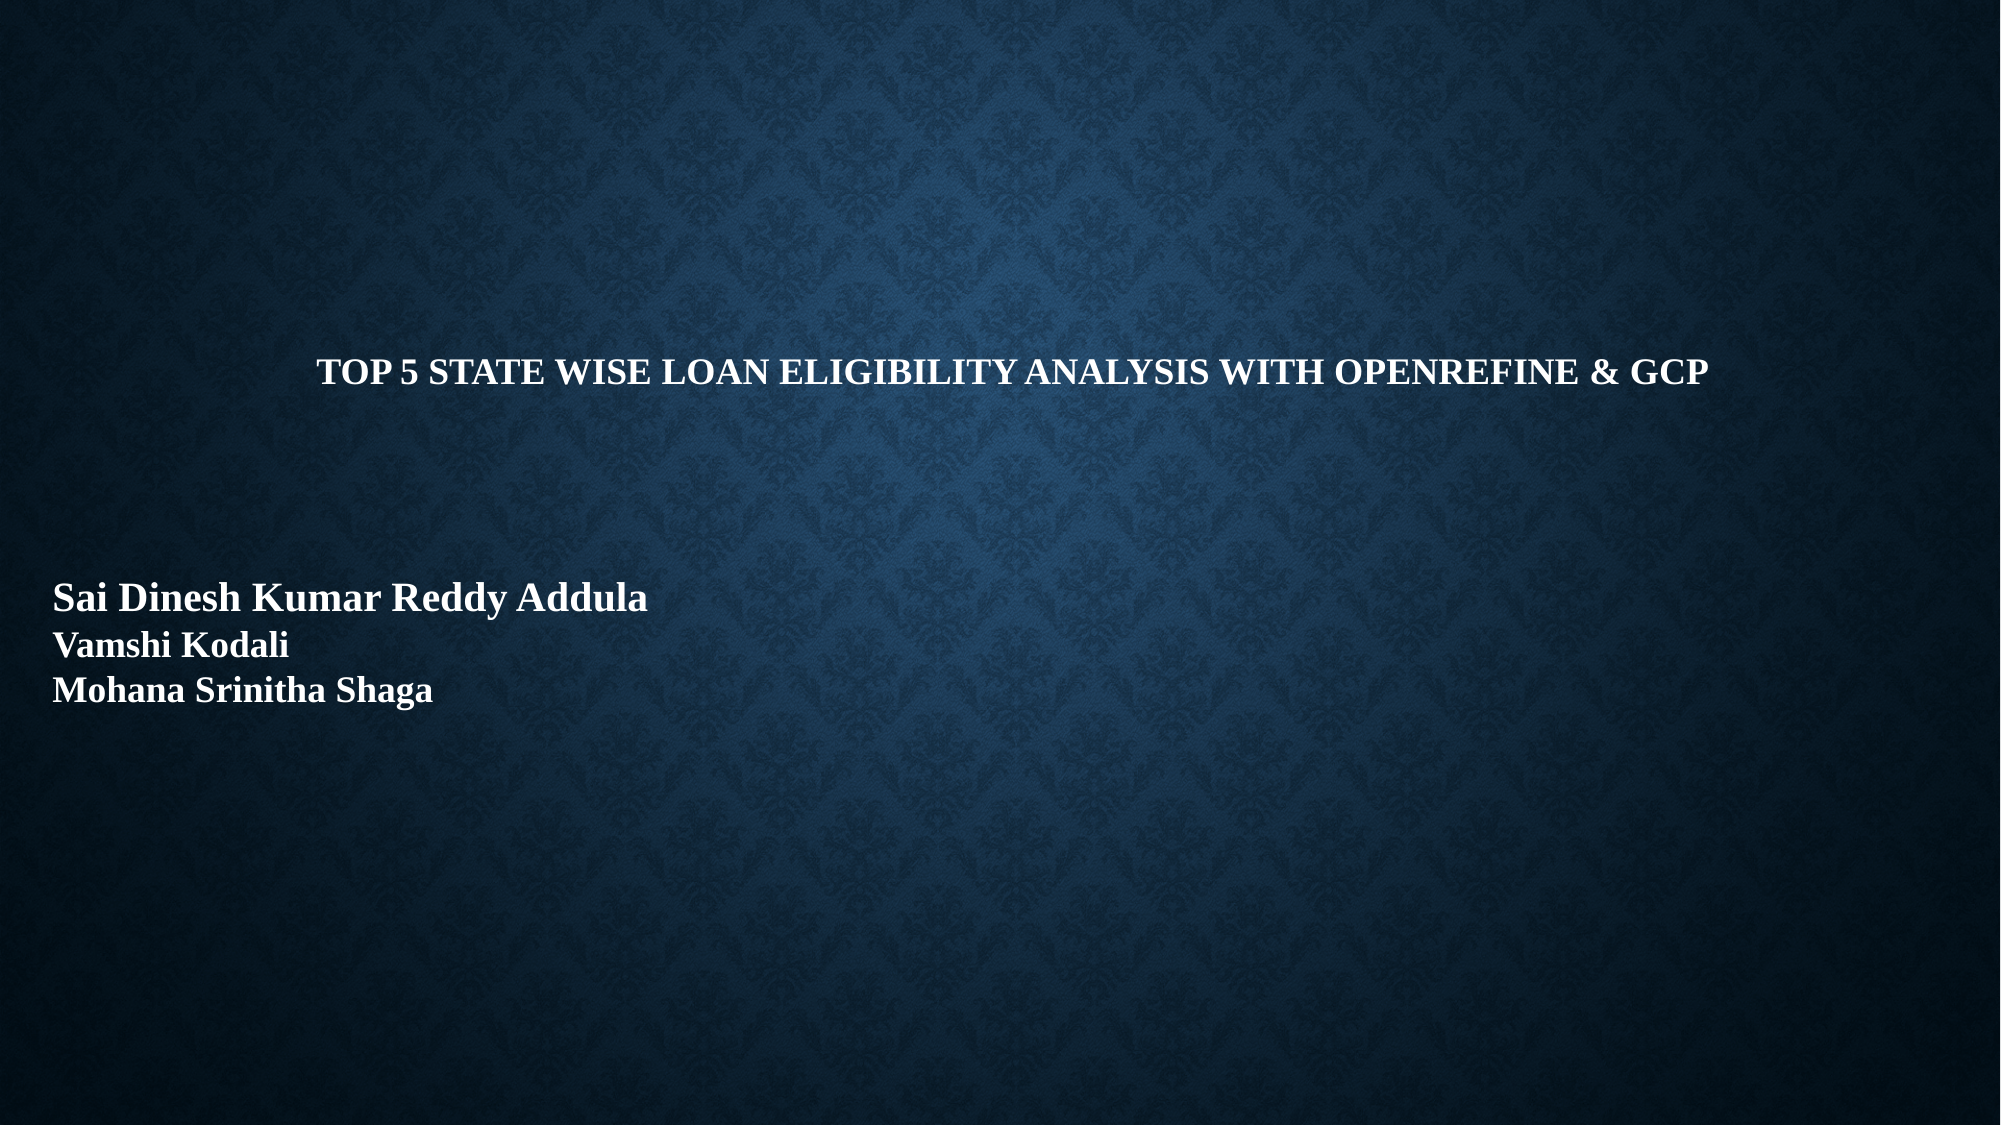

# TOP 5 State wise Loan Eligibility Analysis with OpenRefine & GCP
Sai Dinesh Kumar Reddy Addula
Vamshi Kodali
Mohana Srinitha Shaga